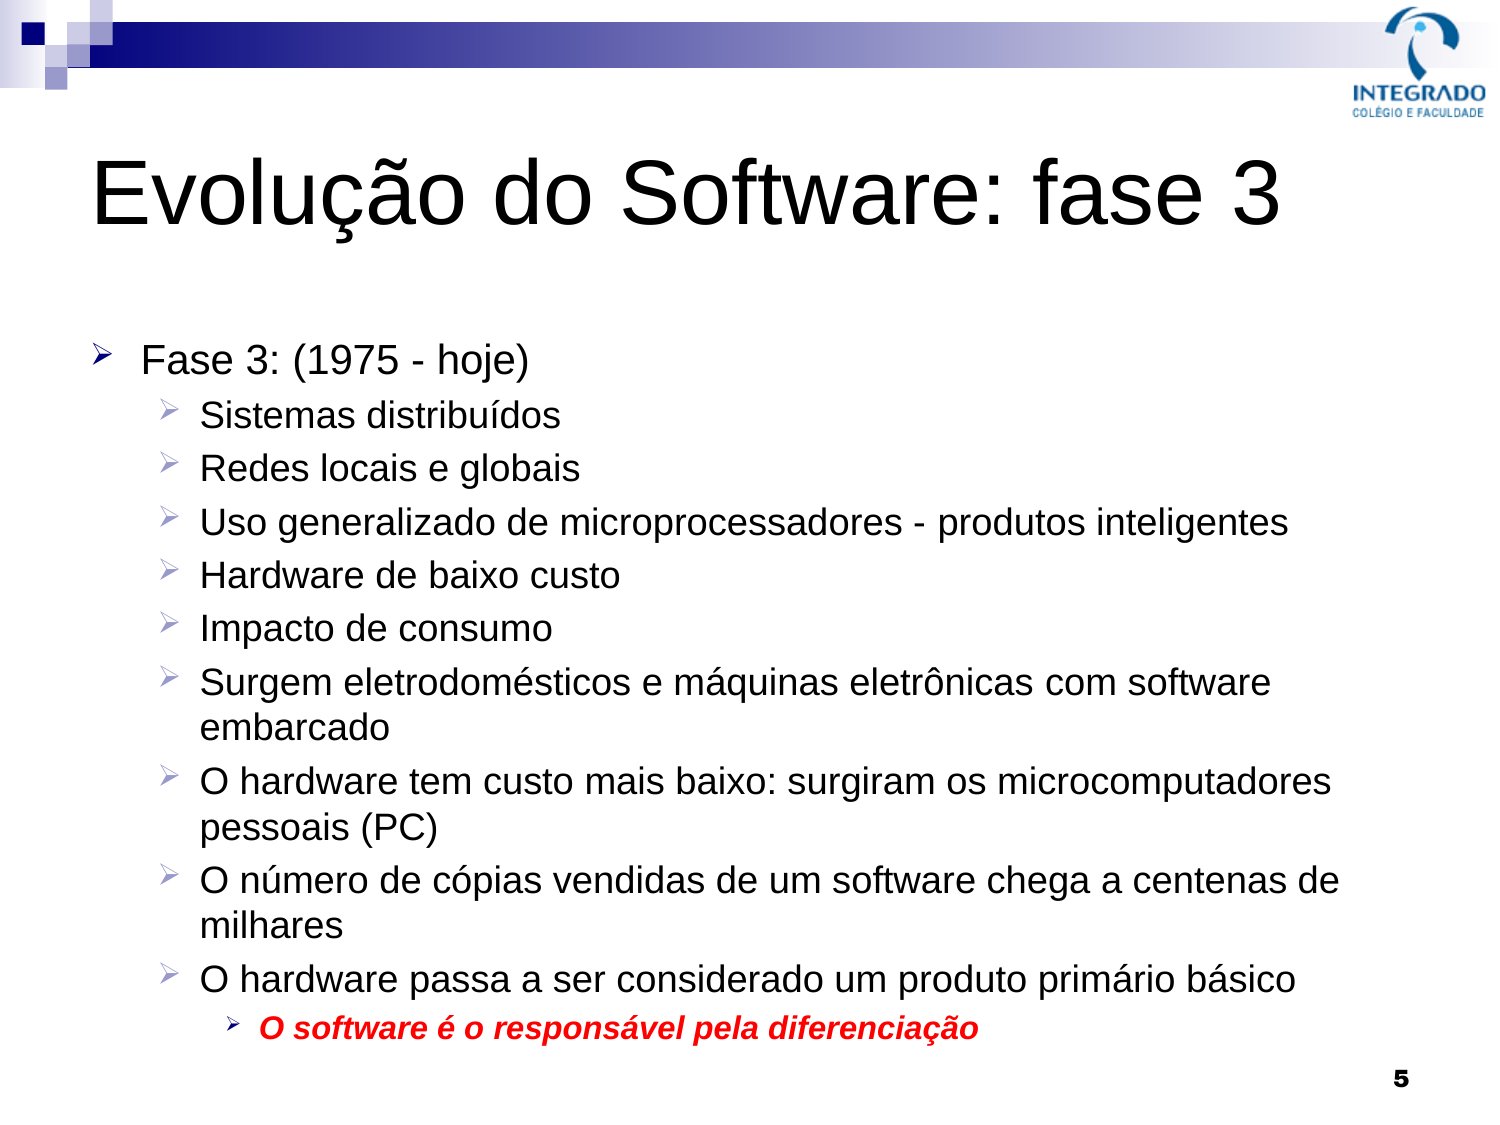

# Evolução do Software: fase 3
Fase 3: (1975 - hoje)
Sistemas distribuídos
Redes locais e globais
Uso generalizado de microprocessadores - produtos inteligentes
Hardware de baixo custo
Impacto de consumo
Surgem eletrodomésticos e máquinas eletrônicas com software embarcado
O hardware tem custo mais baixo: surgiram os microcomputadores pessoais (PC)
O número de cópias vendidas de um software chega a centenas de milhares
O hardware passa a ser considerado um produto primário básico
O software é o responsável pela diferenciação
5